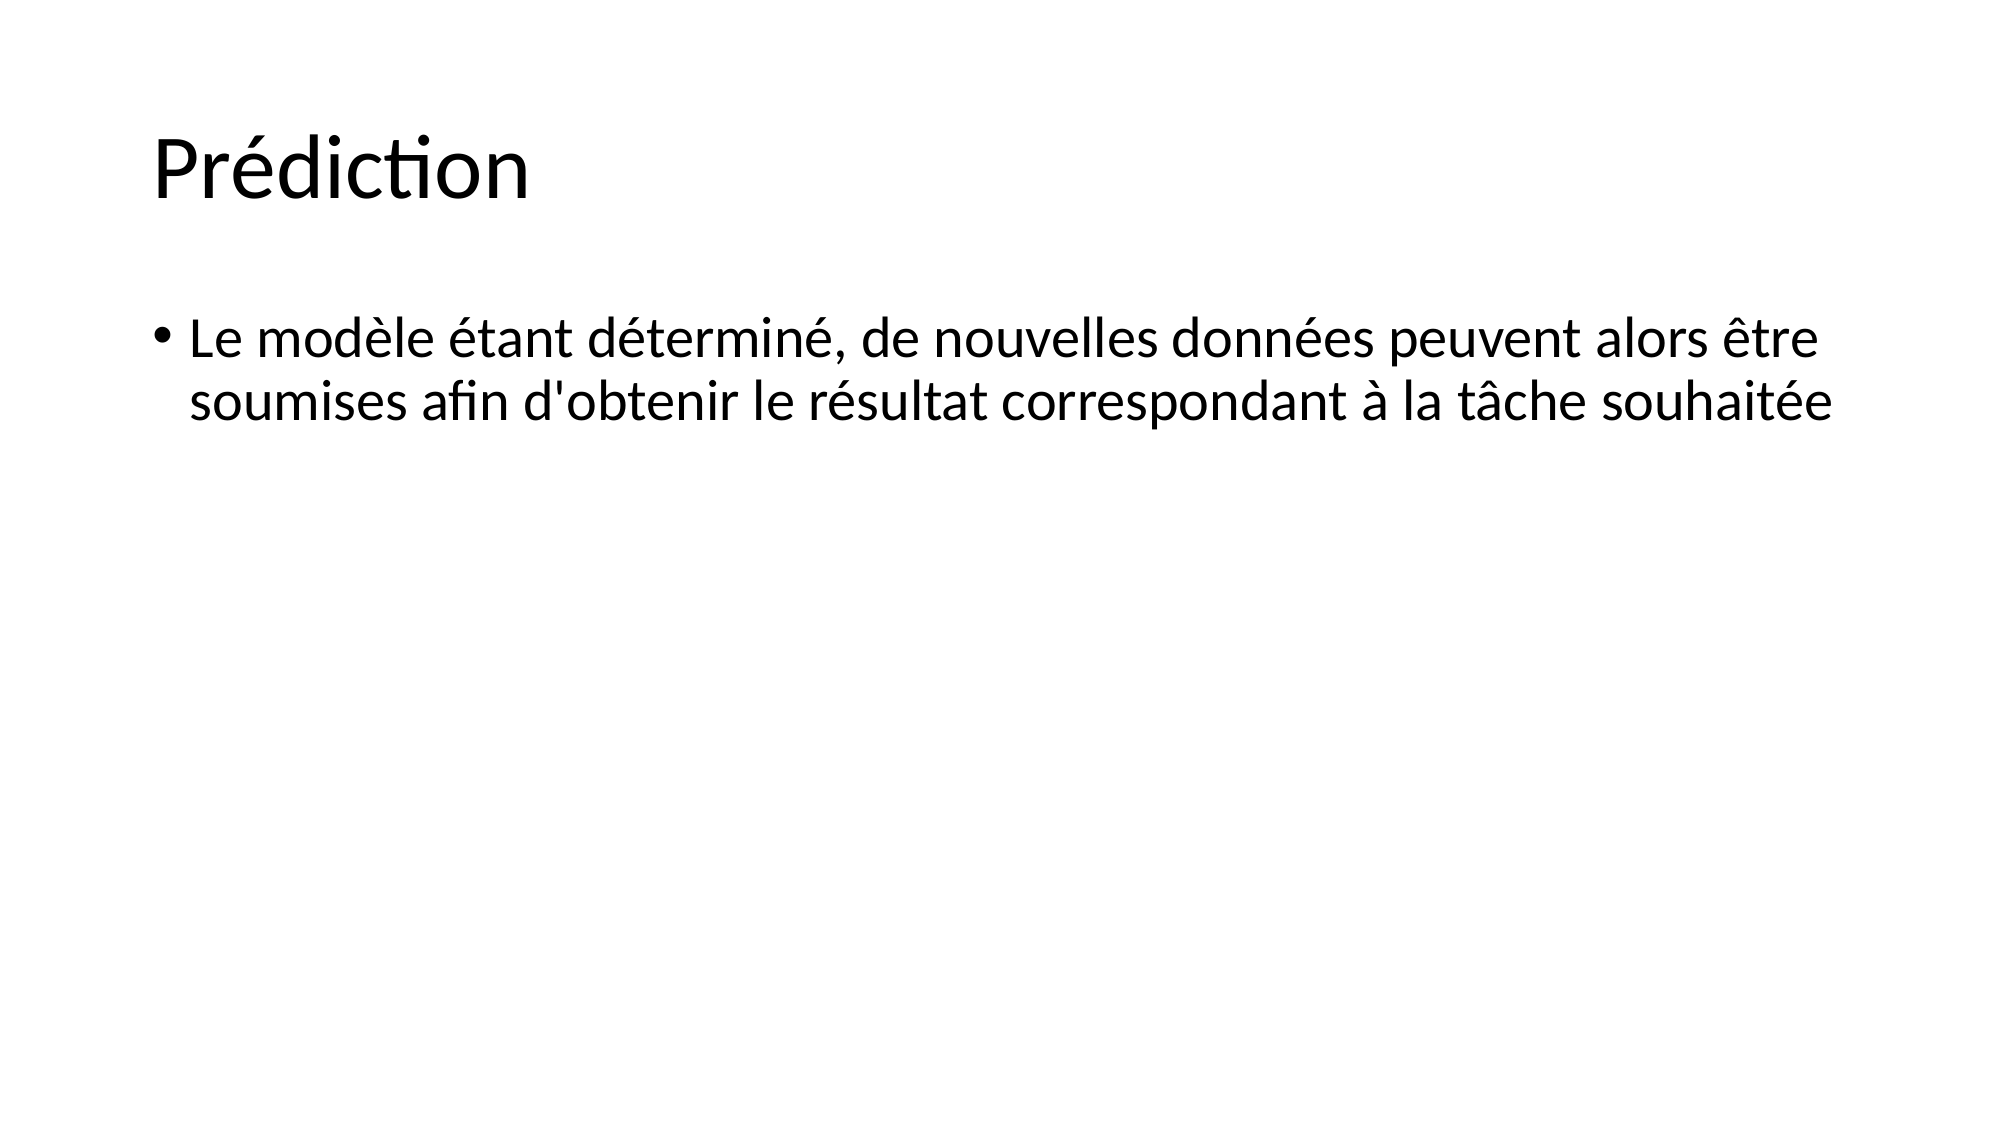

# Prédiction
Le modèle étant déterminé, de nouvelles données peuvent alors être soumises afin d'obtenir le résultat correspondant à la tâche souhaitée